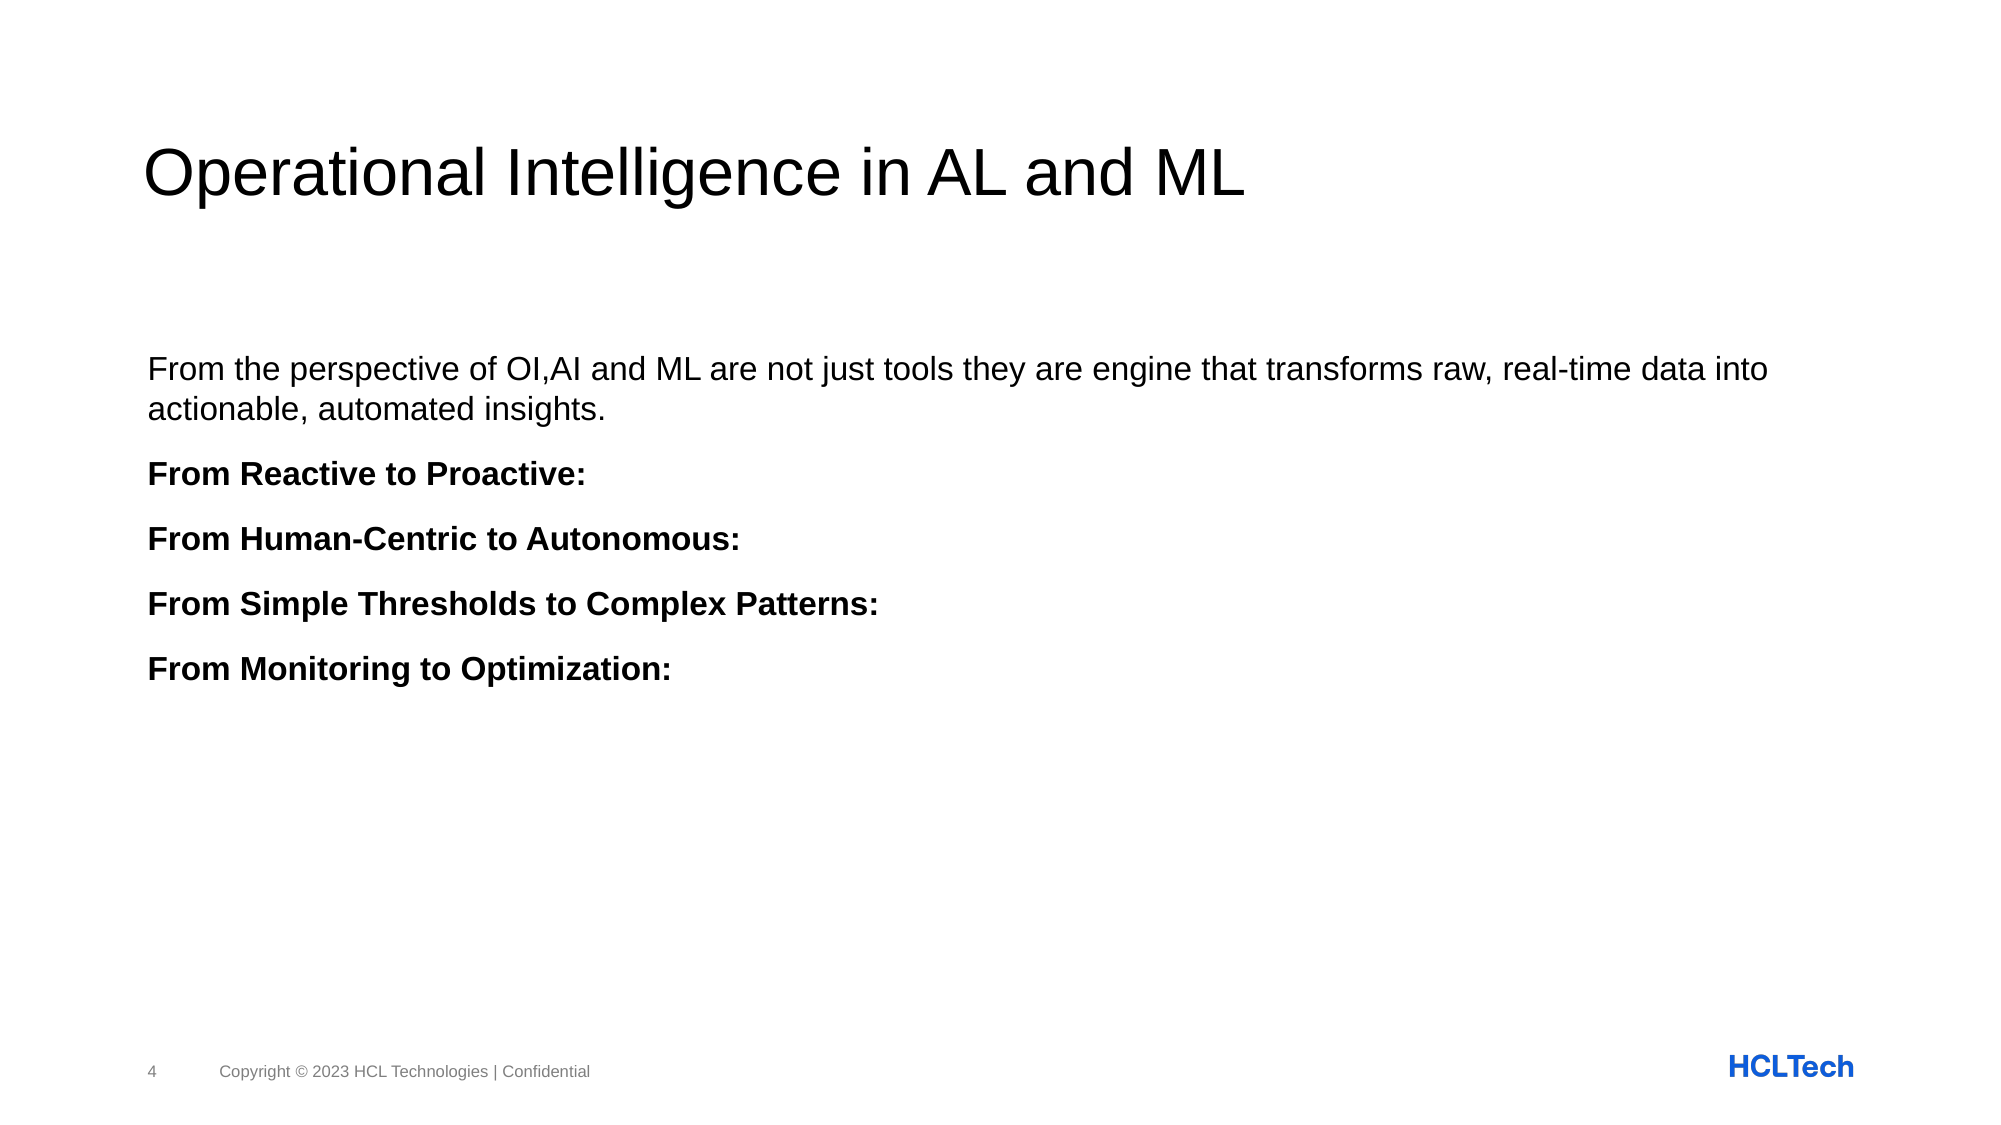

# Operational Intelligence in AL and ML
From the perspective of OI,AI and ML are not just tools they are engine that transforms raw, real-time data into actionable, automated insights.
From Reactive to Proactive:
From Human-Centric to Autonomous:
From Simple Thresholds to Complex Patterns:
From Monitoring to Optimization:

4
Copyright © 2023 HCL Technologies | Confidential